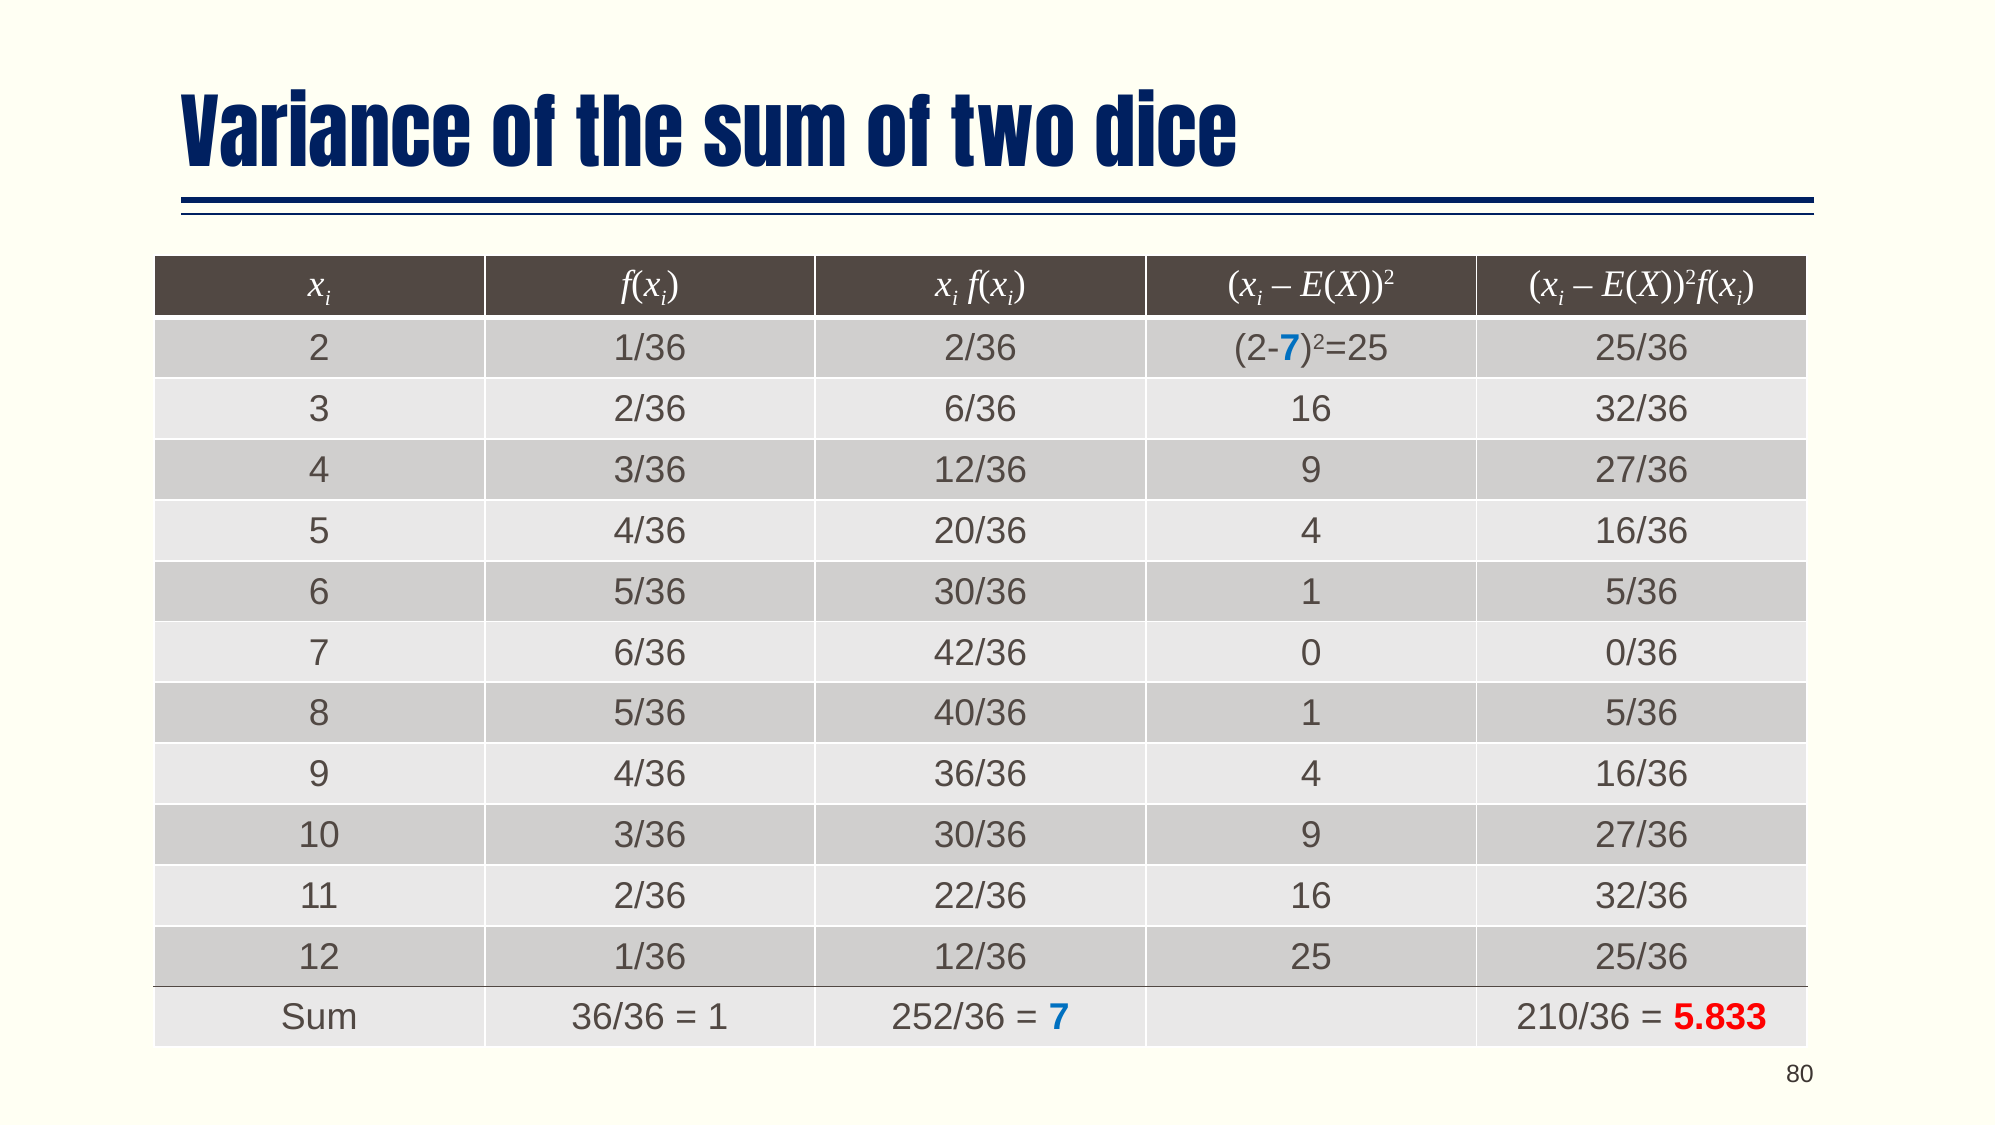

# Variance of the sum of two dice
| xi | f(xi) | xi f(xi) | (xi – E(X))2 | (xi – E(X))2f(xi) |
| --- | --- | --- | --- | --- |
| 2 | 1/36 | 2/36 | (2-7)2=25 | 25/36 |
| 3 | 2/36 | 6/36 | 16 | 32/36 |
| 4 | 3/36 | 12/36 | 9 | 27/36 |
| 5 | 4/36 | 20/36 | 4 | 16/36 |
| 6 | 5/36 | 30/36 | 1 | 5/36 |
| 7 | 6/36 | 42/36 | 0 | 0/36 |
| 8 | 5/36 | 40/36 | 1 | 5/36 |
| 9 | 4/36 | 36/36 | 4 | 16/36 |
| 10 | 3/36 | 30/36 | 9 | 27/36 |
| 11 | 2/36 | 22/36 | 16 | 32/36 |
| 12 | 1/36 | 12/36 | 25 | 25/36 |
| Sum | 36/36 = 1 | 252/36 = 7 |  | 210/36 = 5.833 |

80